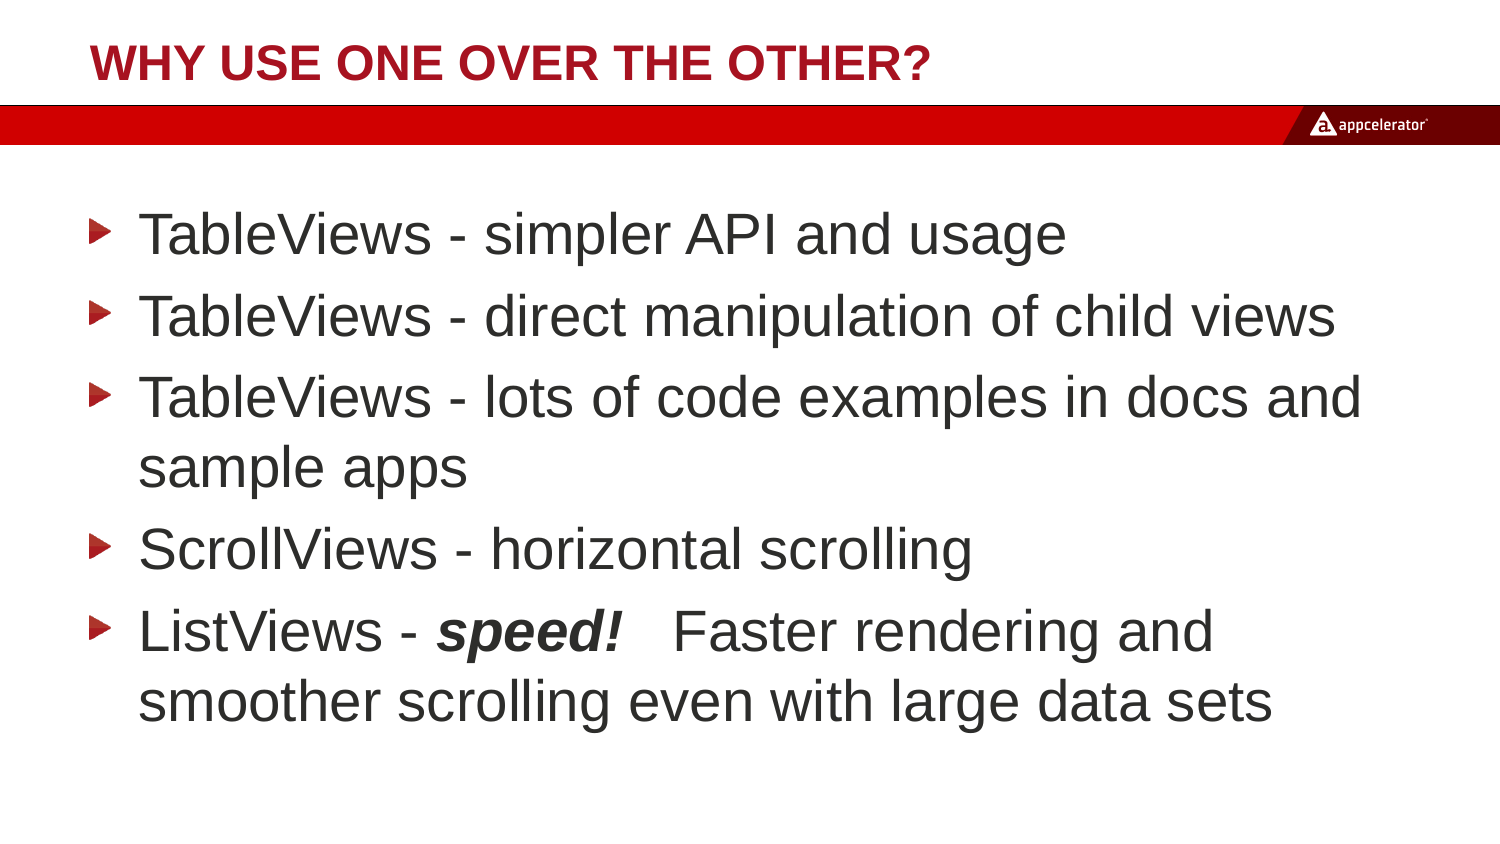

# Why Use One over the Other?
TableViews - simpler API and usage
TableViews - direct manipulation of child views
TableViews - lots of code examples in docs and sample apps
ScrollViews - horizontal scrolling
ListViews - speed!   Faster rendering and smoother scrolling even with large data sets